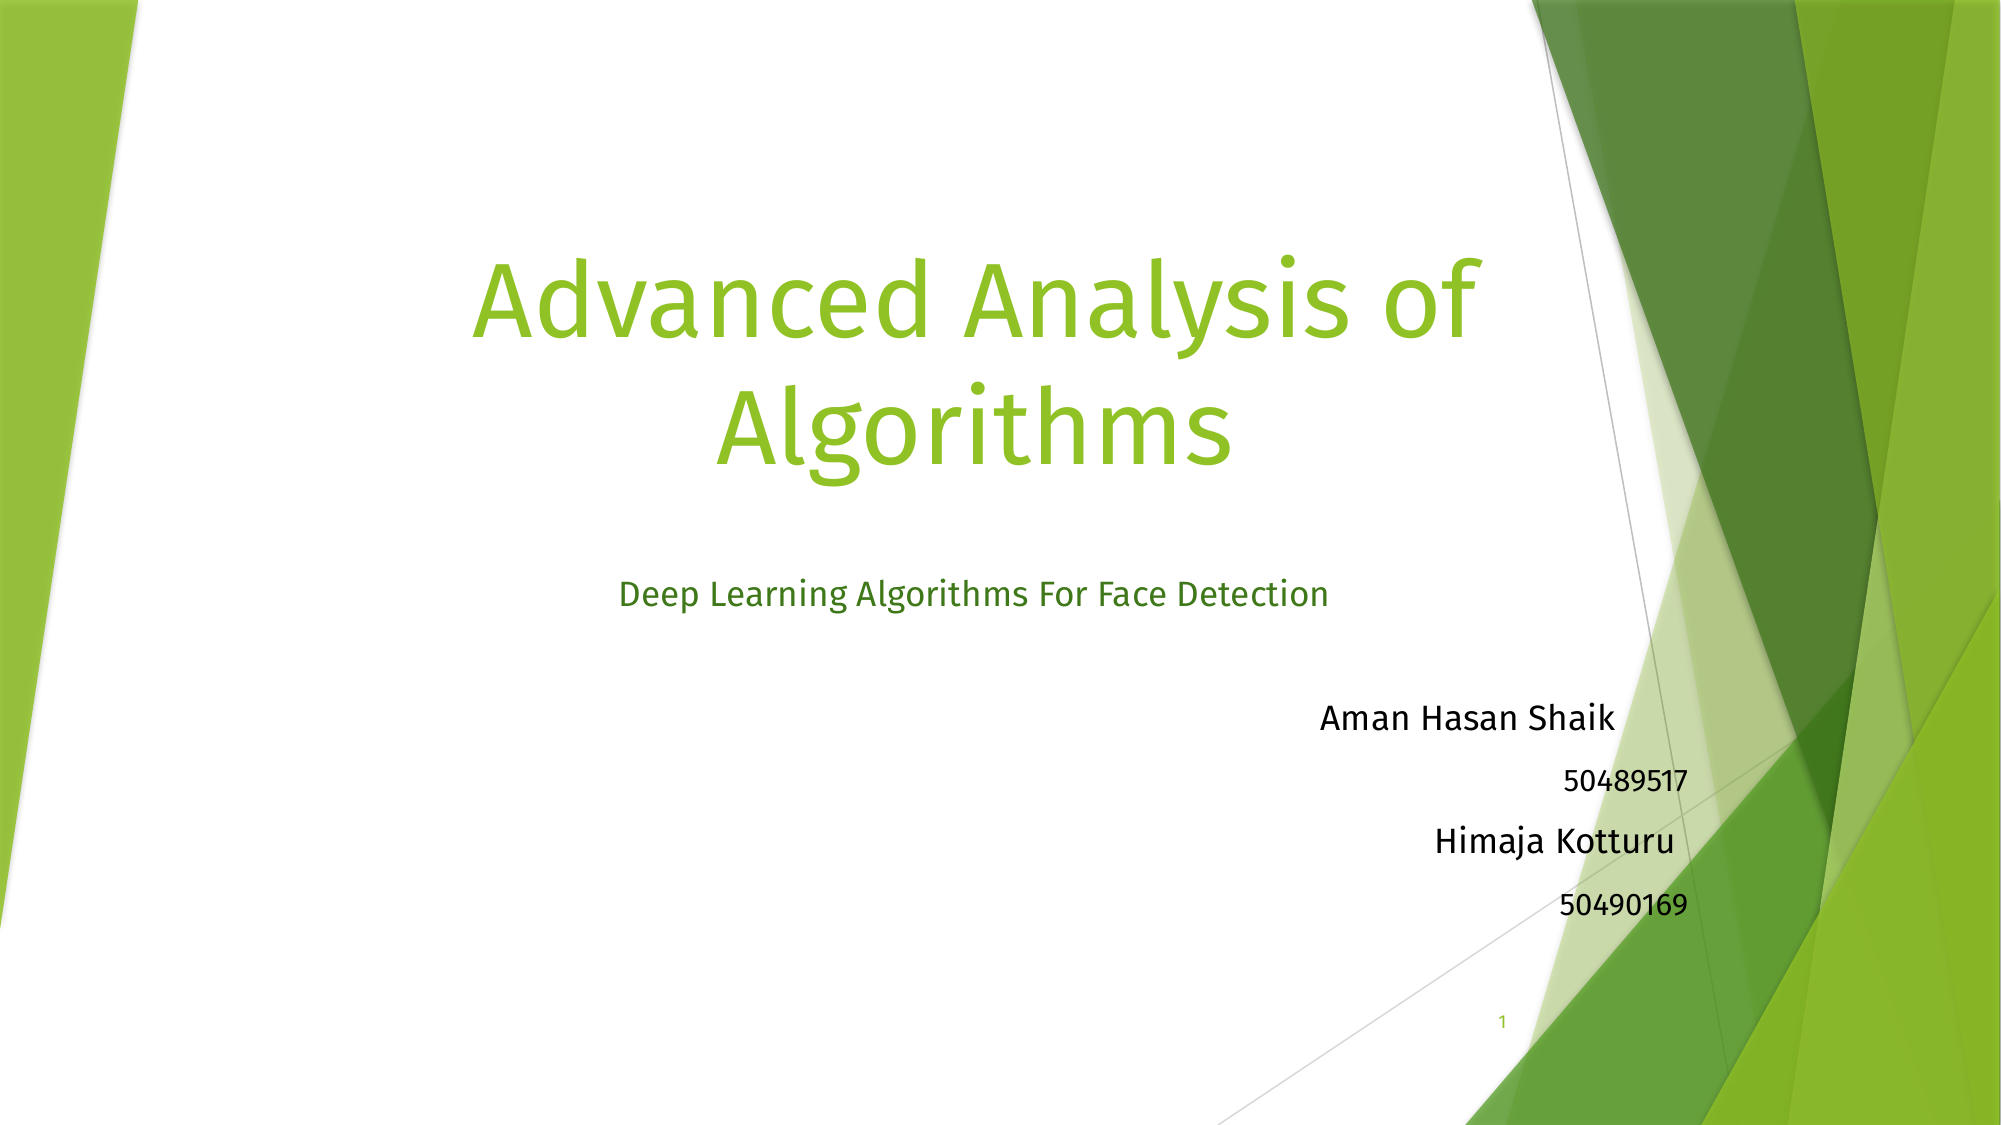

# Advanced Analysis of Algorithms
Deep Learning Algorithms For Face Detection

							    					 		      Aman Hasan Shaik
		50489517
                                                                                             			   Himaja Kotturu
		50490169
1